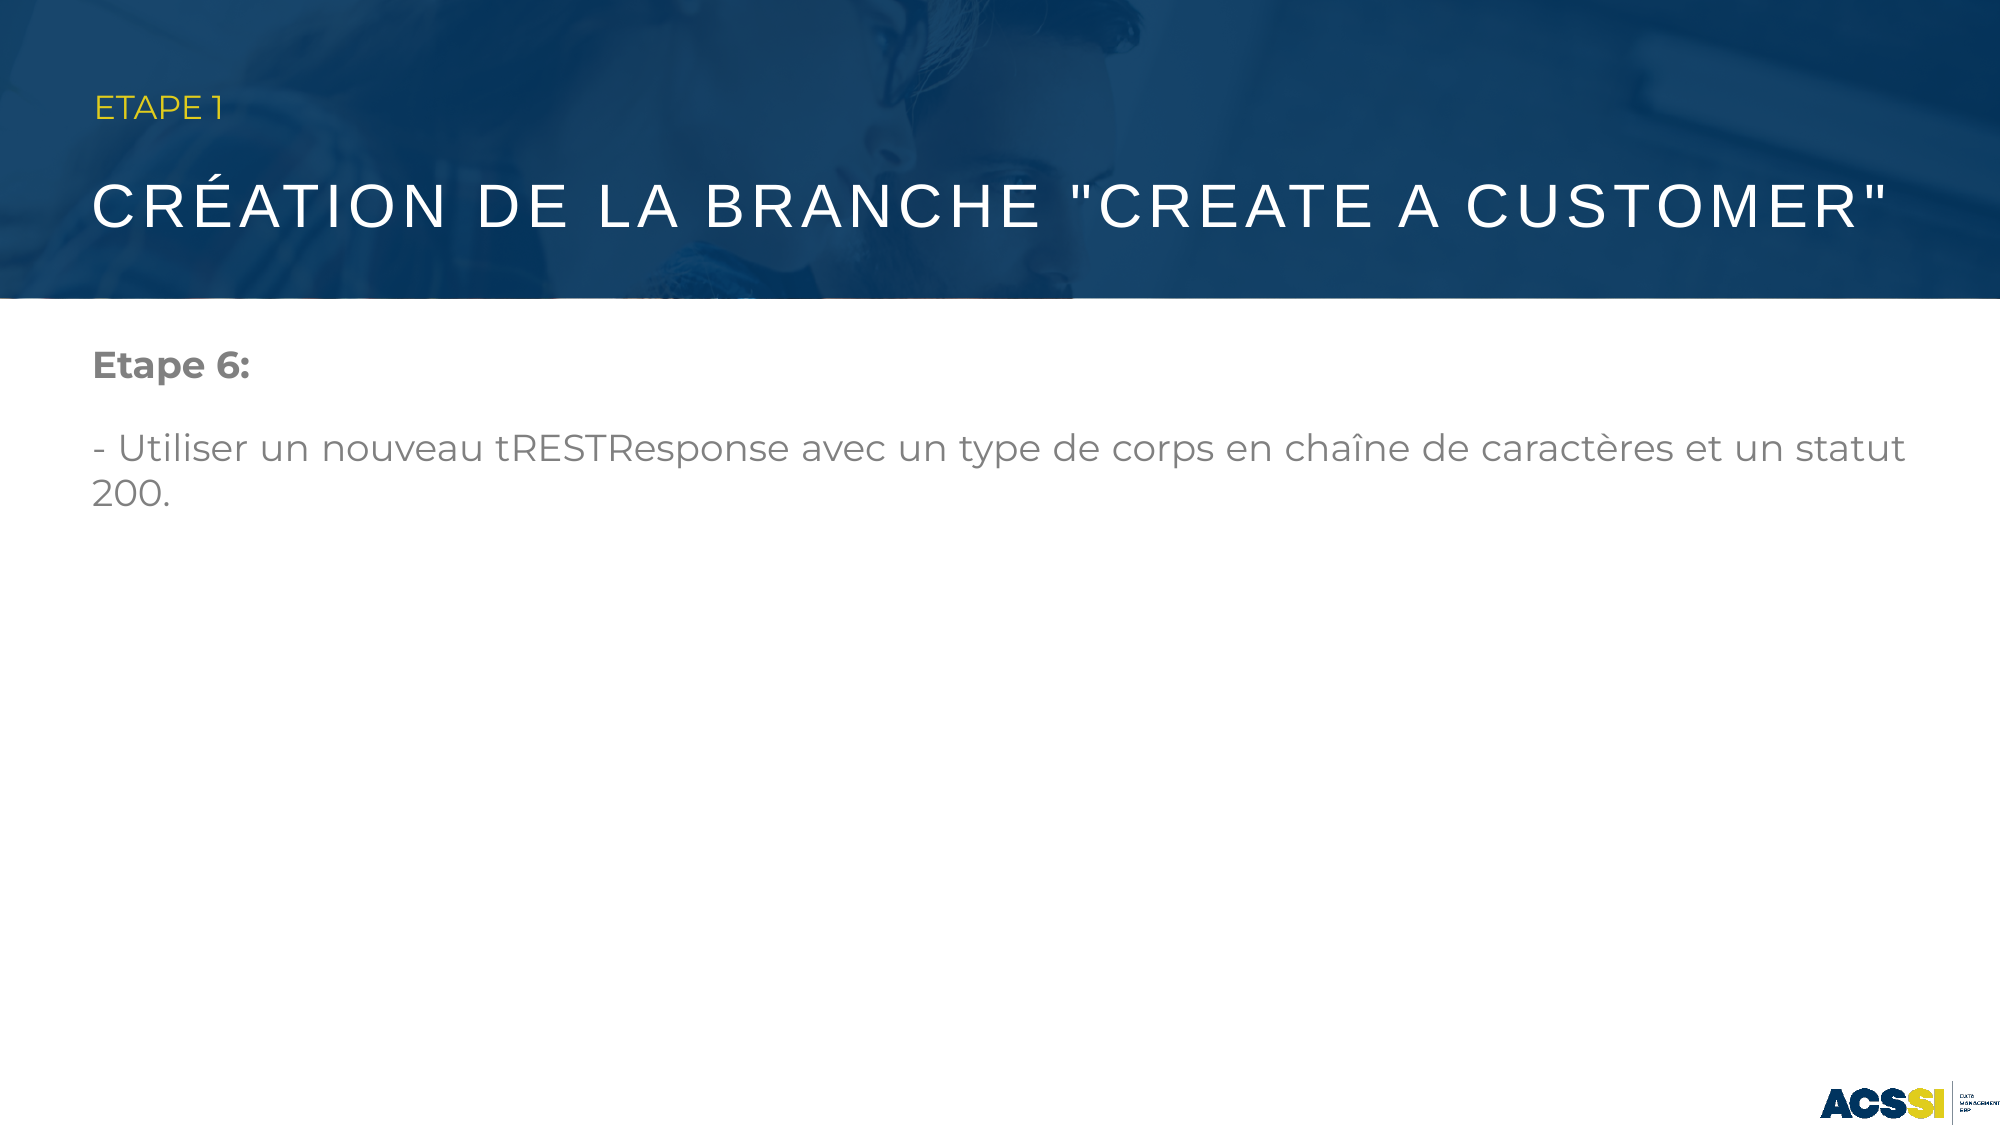

Etape 1
# Création de la branche "create a customer"
Etape 6:
- Utiliser un nouveau tRESTResponse avec un type de corps en chaîne de caractères et un statut 200.